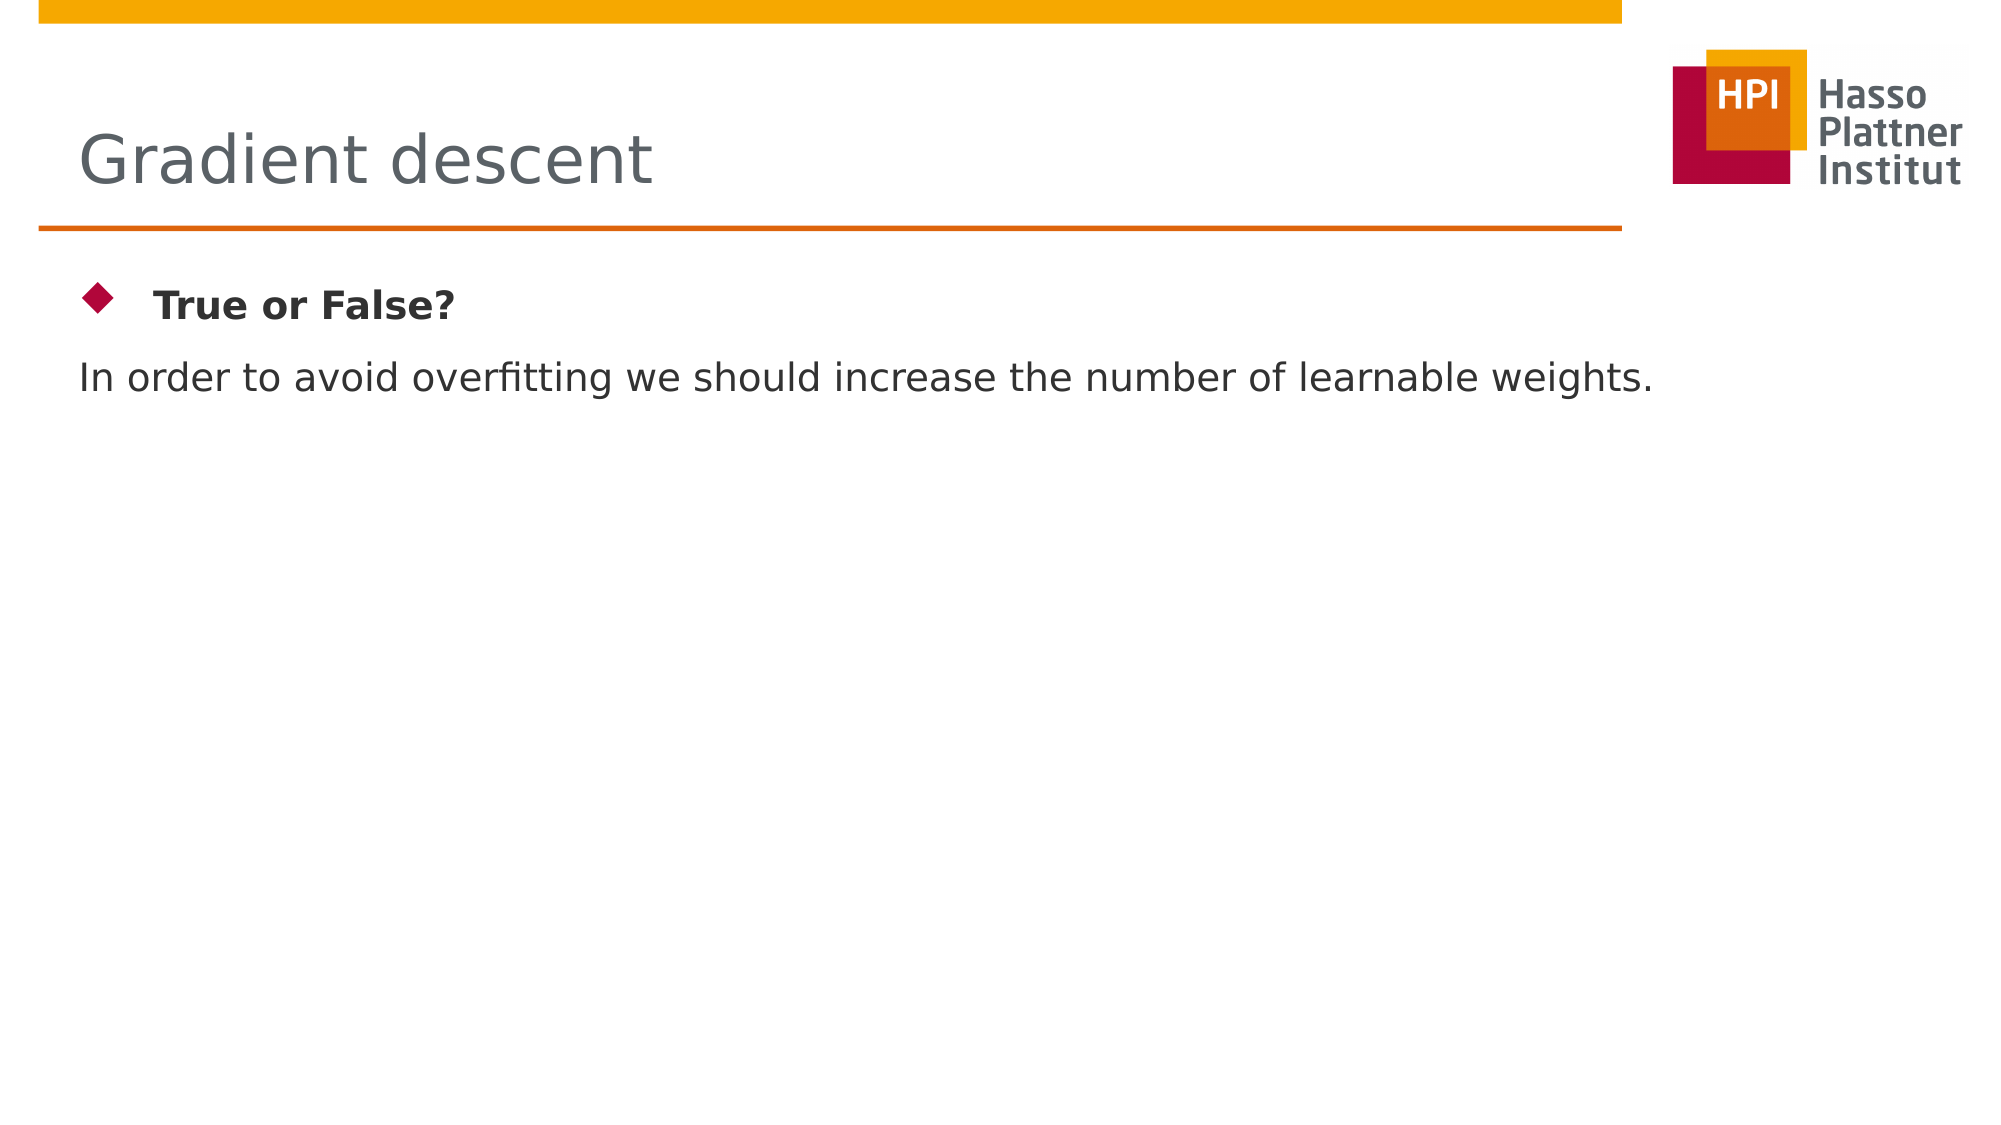

# Gradient descent
True or False?
In order to avoid overfitting we should increase the number of learnable weights.